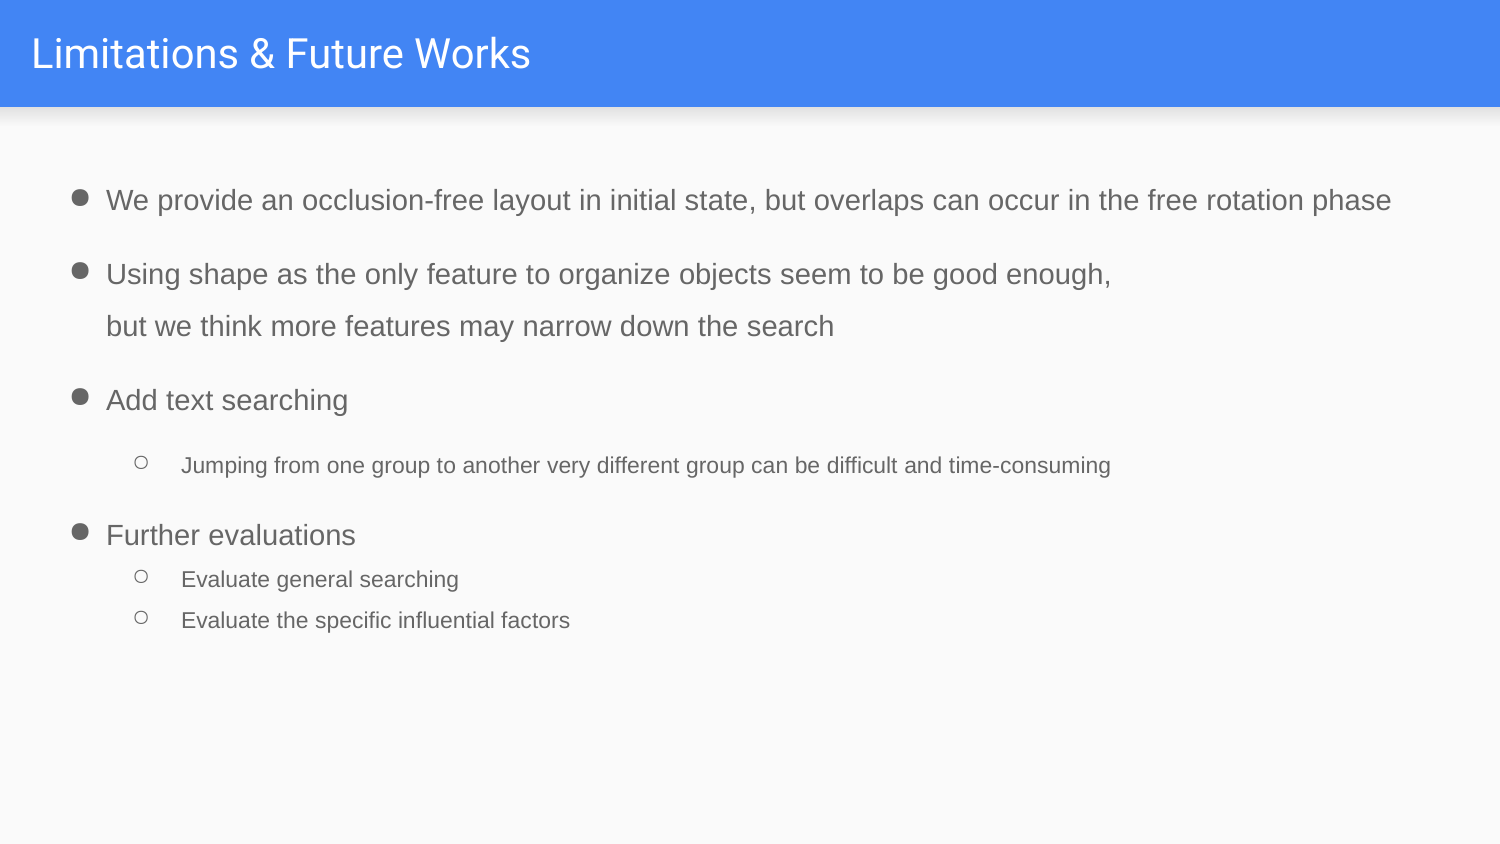

# Limitations & Future Works
We provide an occlusion-free layout in initial state, but overlaps can occur in the free rotation phase
Using shape as the only feature to organize objects seem to be good enough,                                    but we think more features may narrow down the search
Add text searching
Jumping from one group to another very different group can be difficult and time-consuming
Further evaluations
Evaluate general searching
Evaluate the specific influential factors